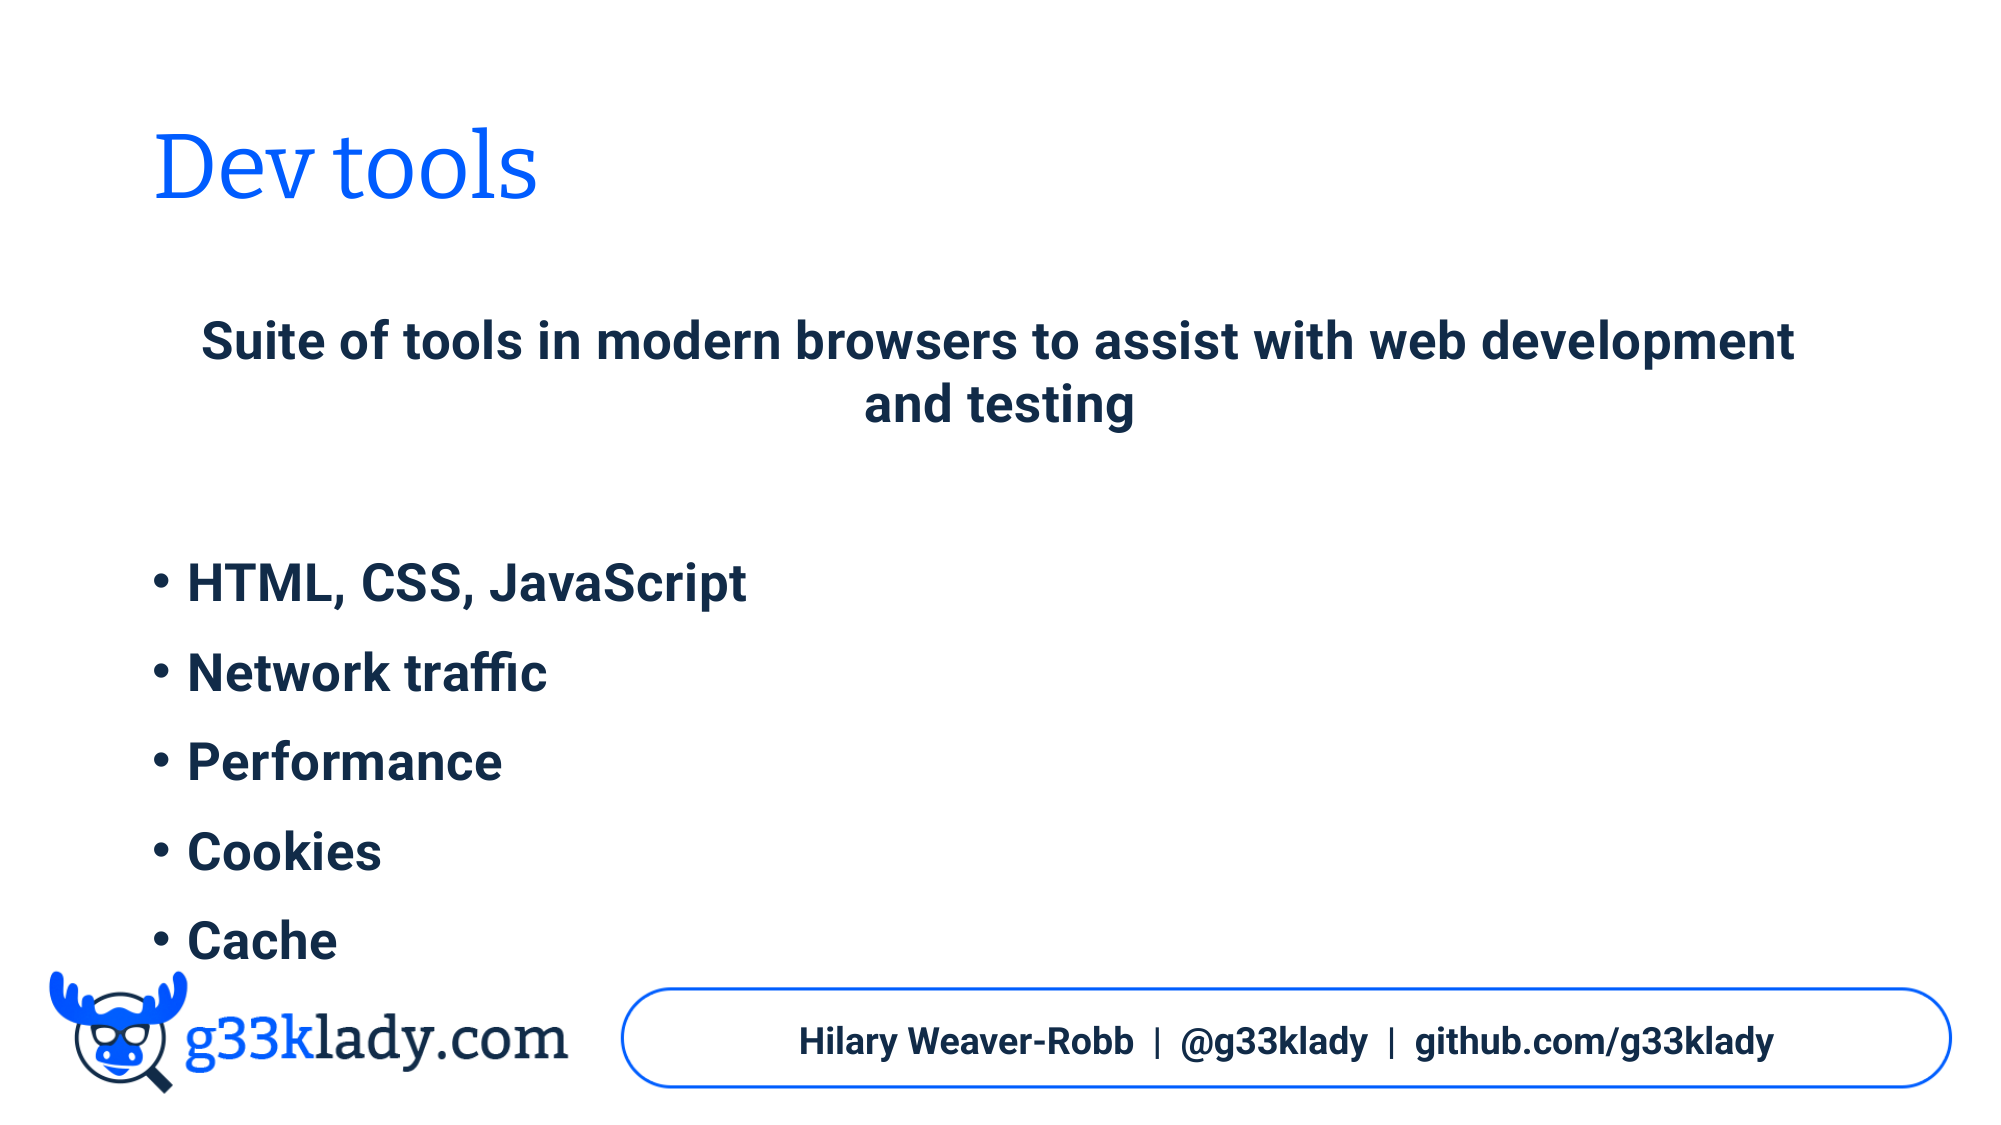

# Dev tools
Suite of tools in modern browsers to assist with web development and testing

HTML, CSS, JavaScript
Network traffic
Performance
Cookies
Cache
Hilary Weaver-Robb  |  @g33klady  |  github.com/g33klady